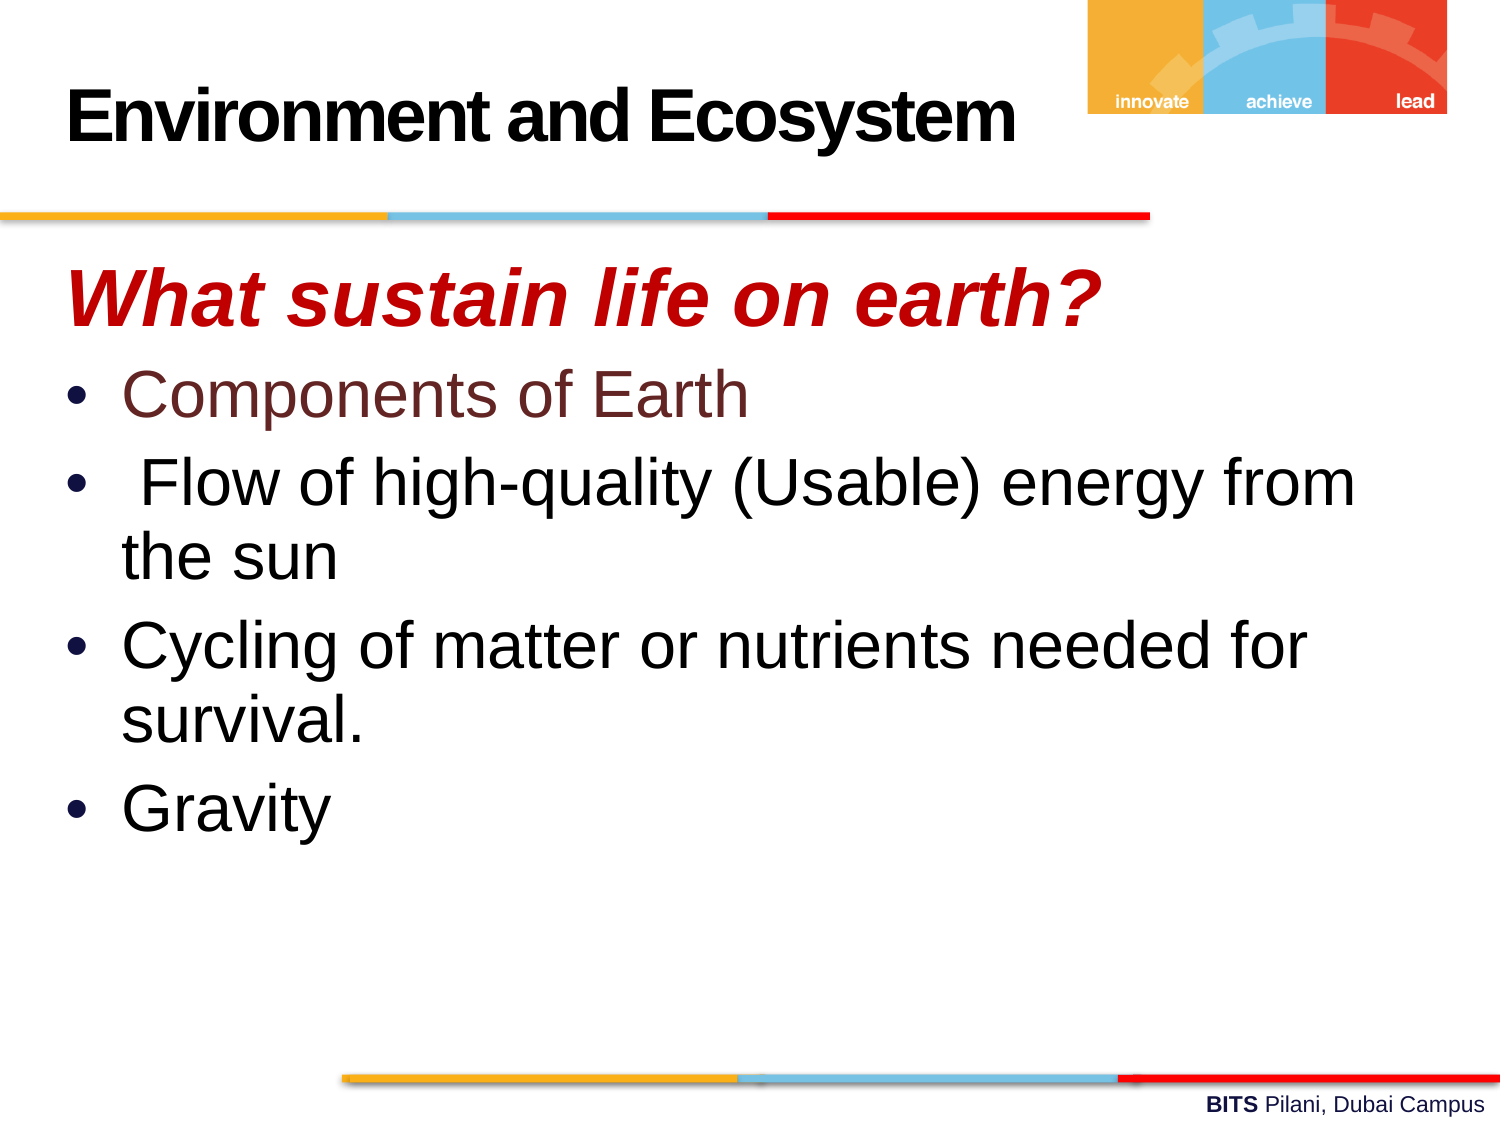

Environment and Ecosystem
What sustain life on earth?
Components of Earth
 Flow of high-quality (Usable) energy from the sun
Cycling of matter or nutrients needed for survival.
Gravity